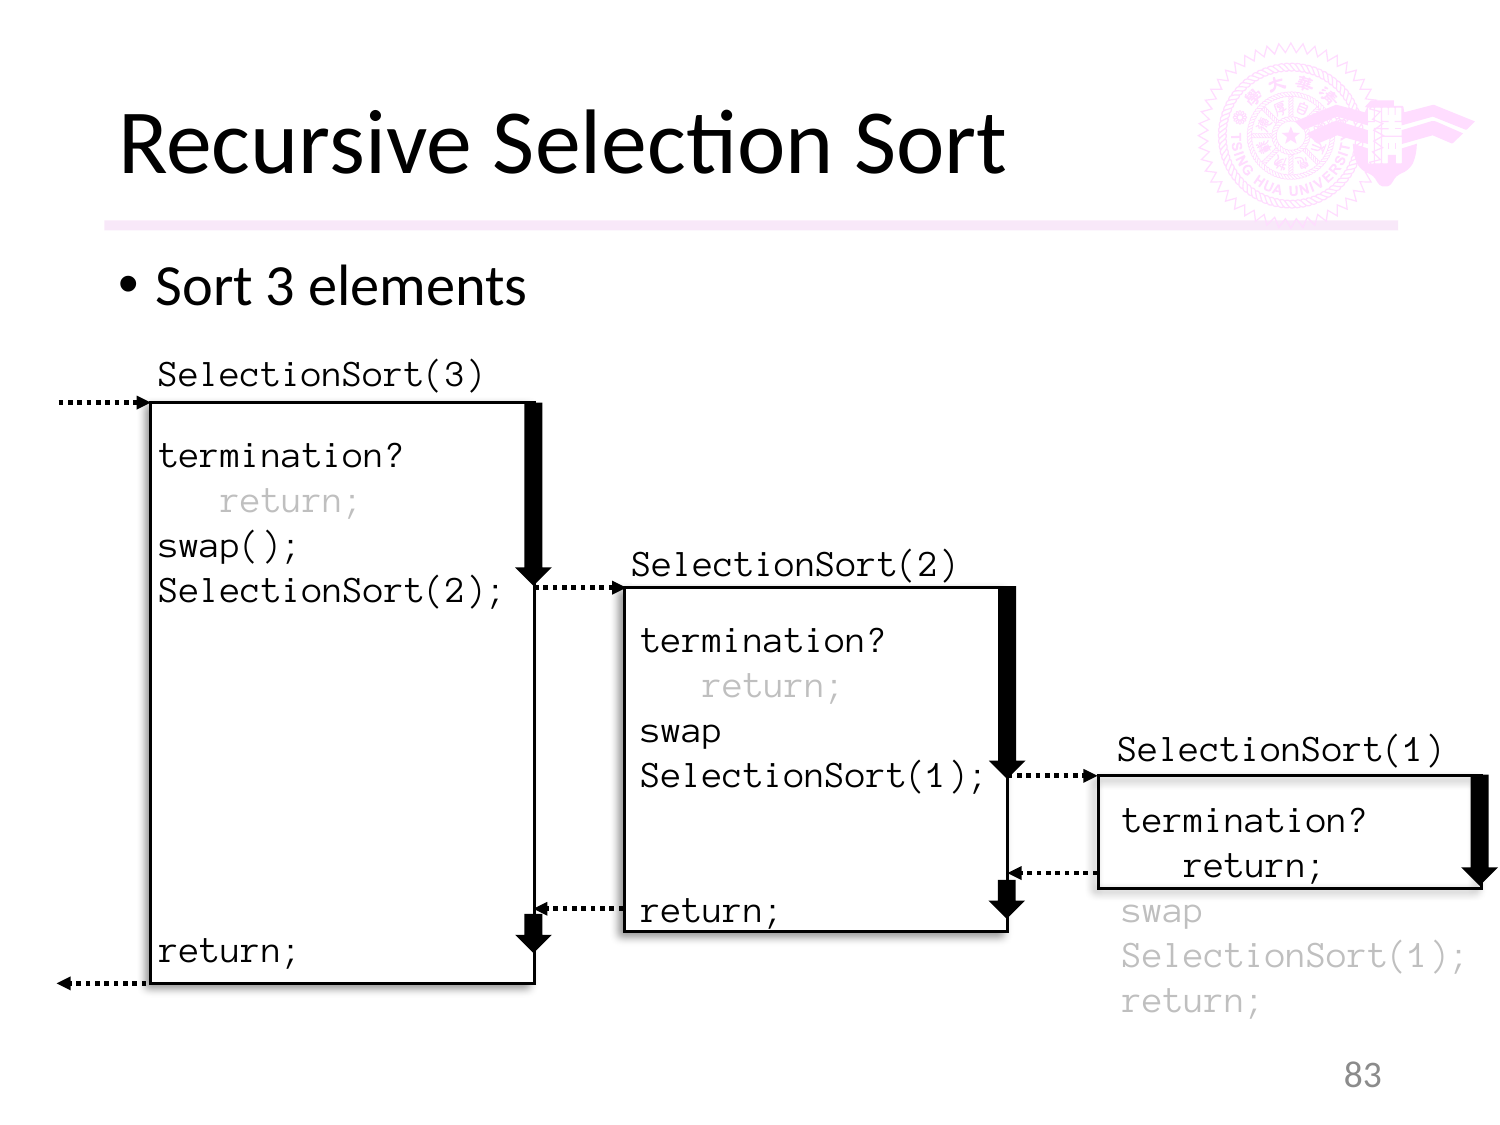

# Recursive Selection Sort
Sort 3 elements
SelectionSort(3)

termination?
   return;
swap();
SelectionSort(2);

return;
SelectionSort(2)

termination?
   return;
swap
SelectionSort(1);

return;
SelectionSort(1)

termination?
   return;
swap
SelectionSort(1);
return;

83